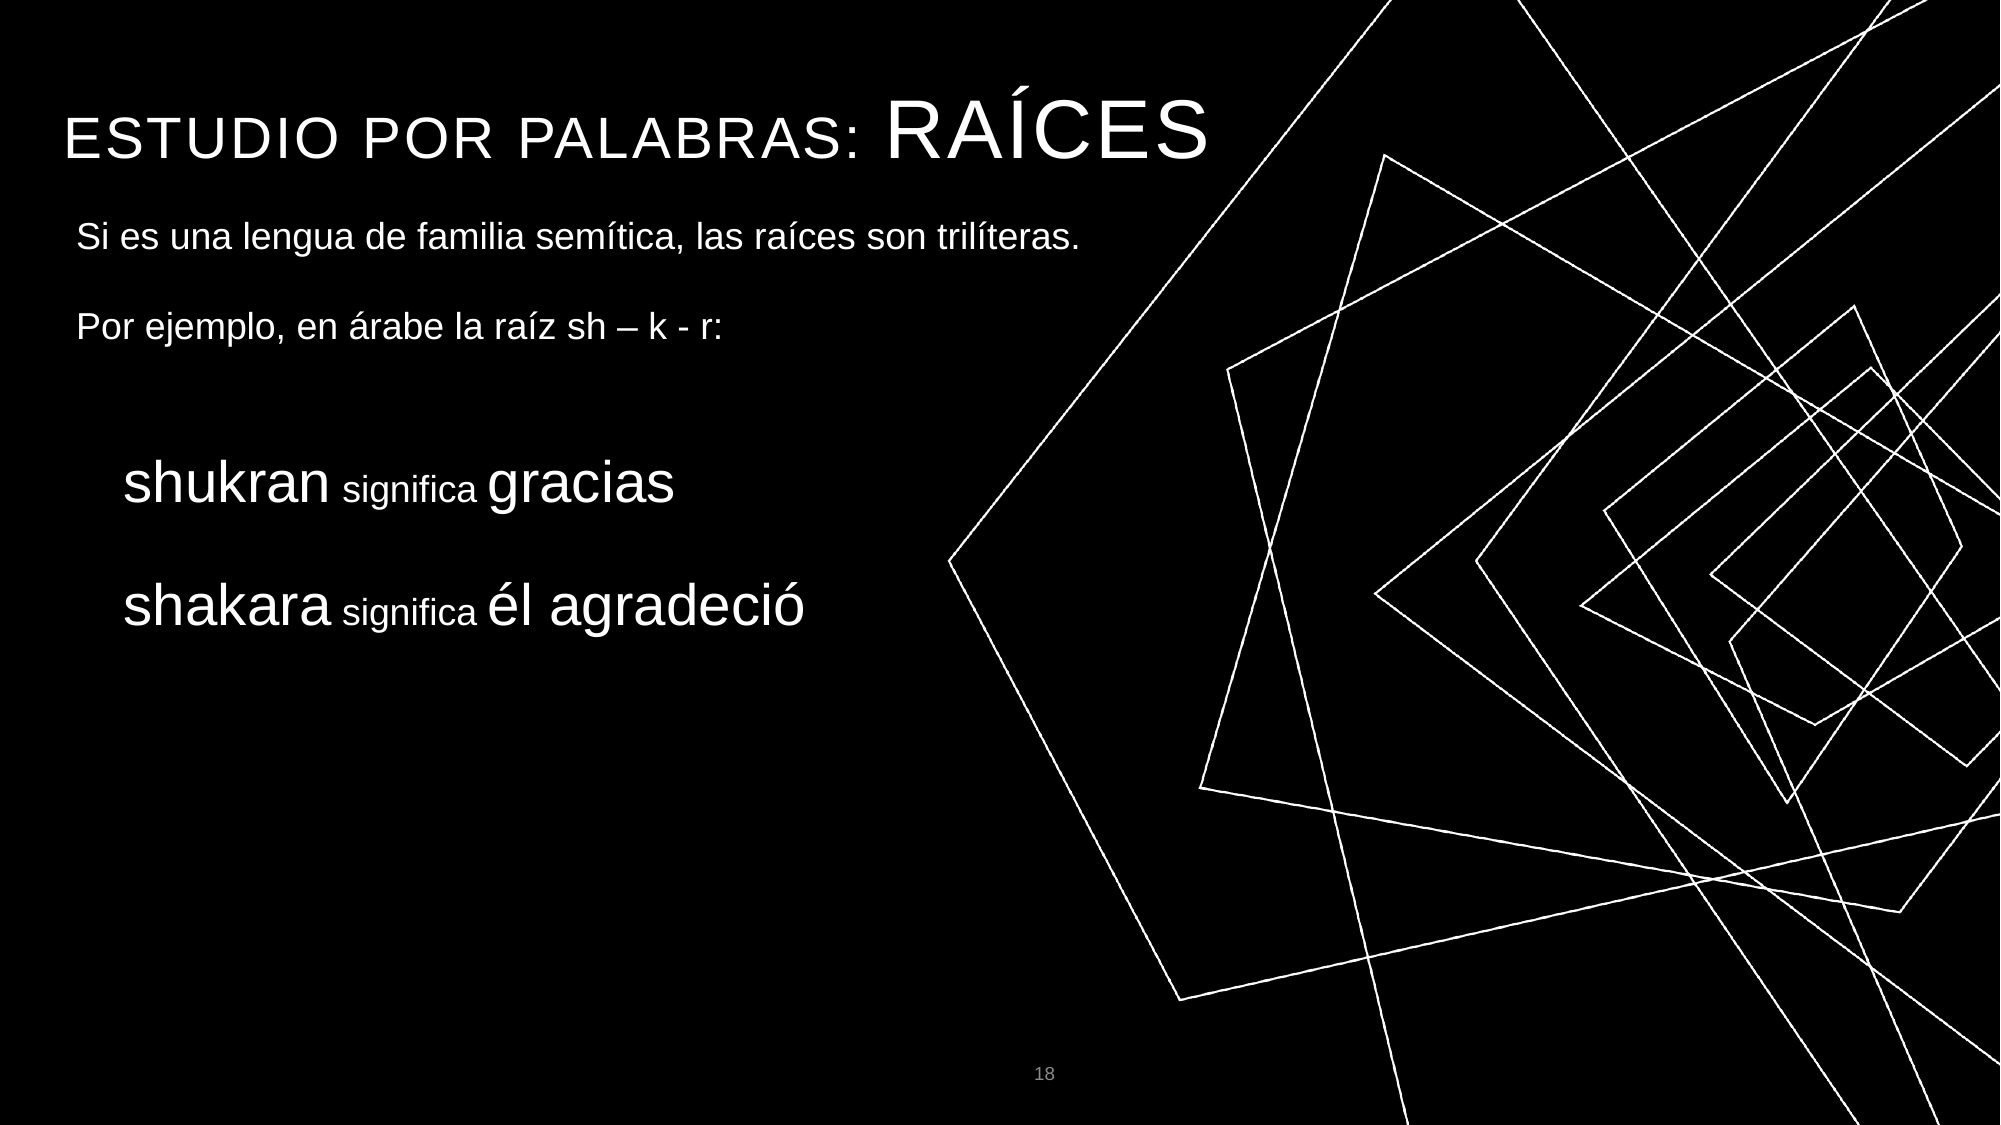

# Estudio por palabras: Raíces
Si es una lengua de familia semítica, las raíces son trilíteras.

Por ejemplo, en árabe la raíz sh – k - r:
shukran significa gracias
shakara significa él agradeció
18